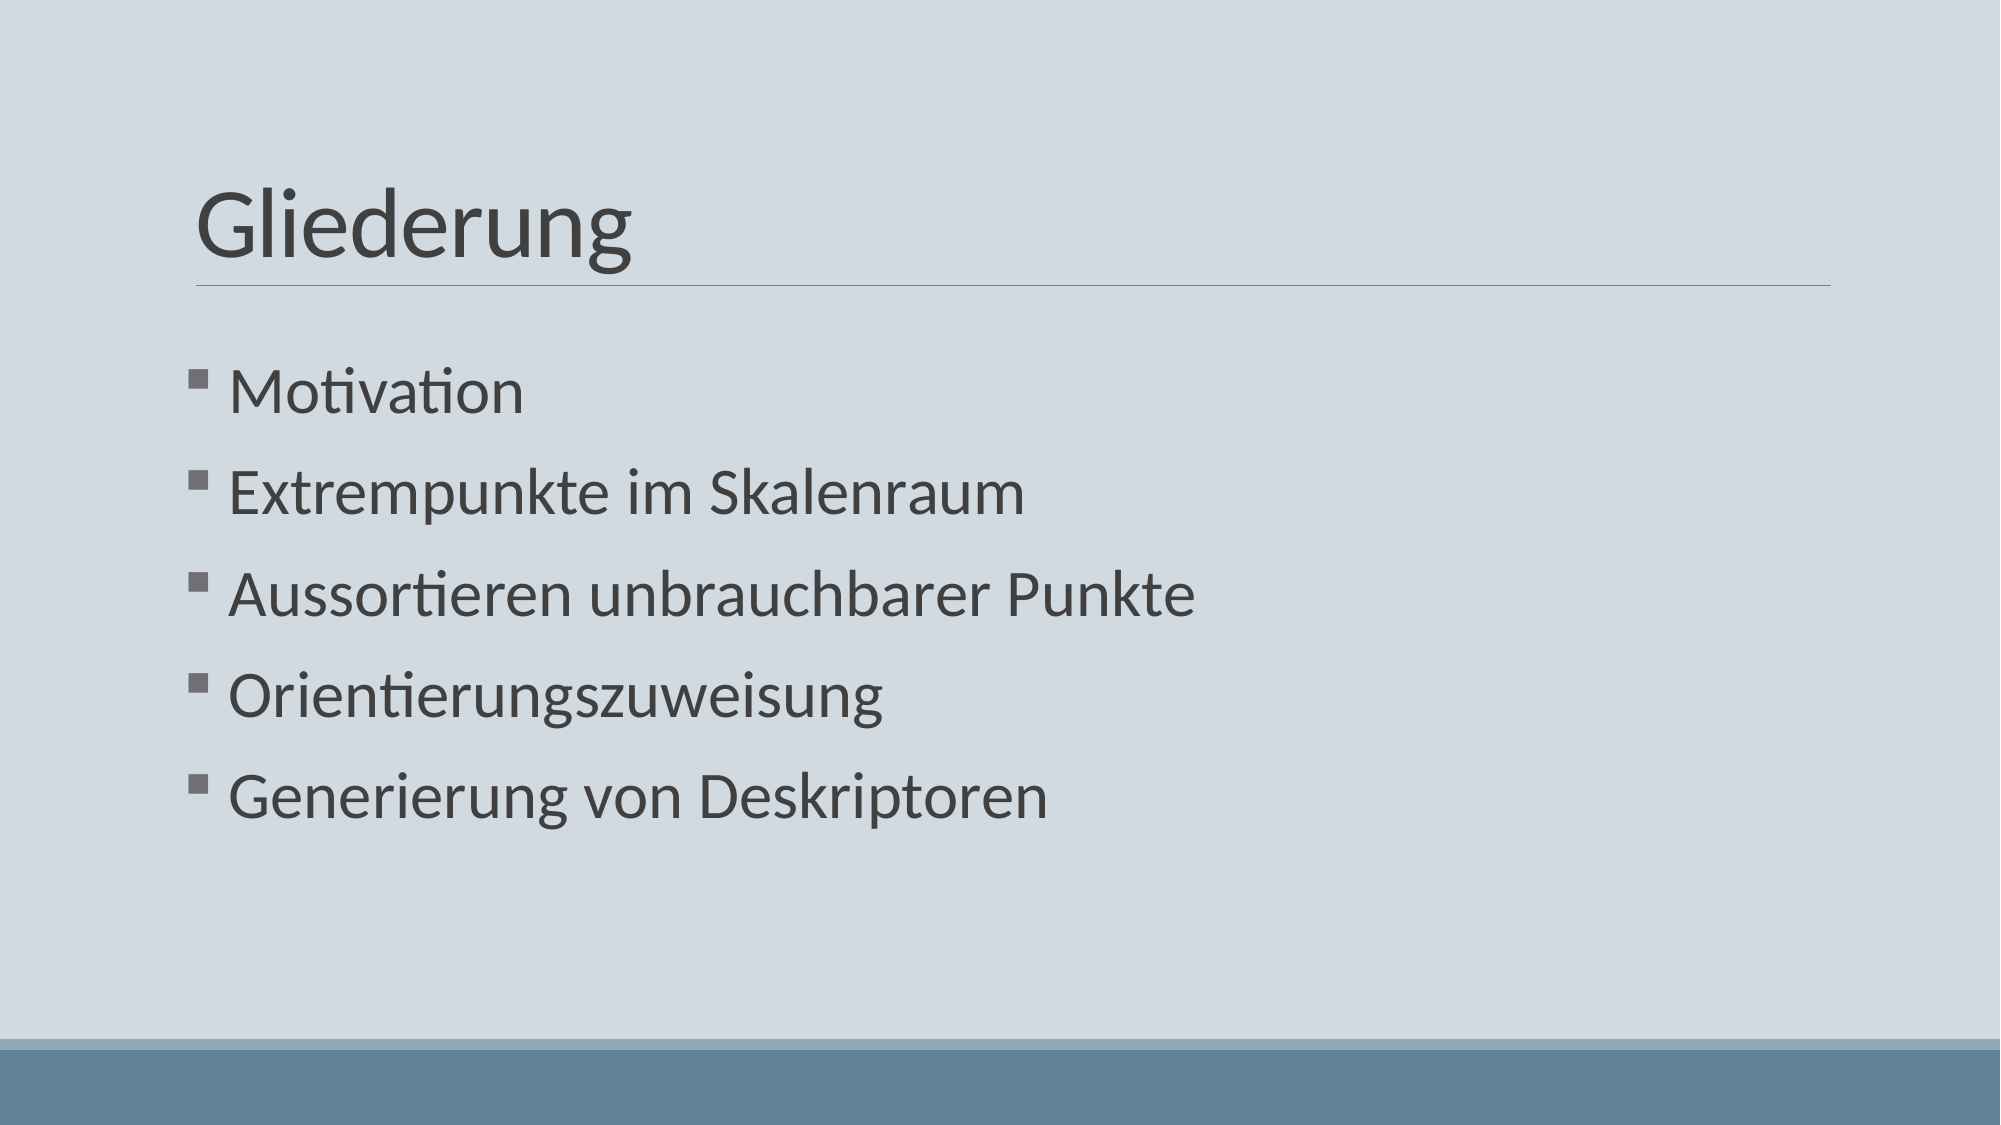

# Gliederung
 Motivation
 Extrempunkte im Skalenraum
 Aussortieren unbrauchbarer Punkte
 Orientierungszuweisung
 Generierung von Deskriptoren